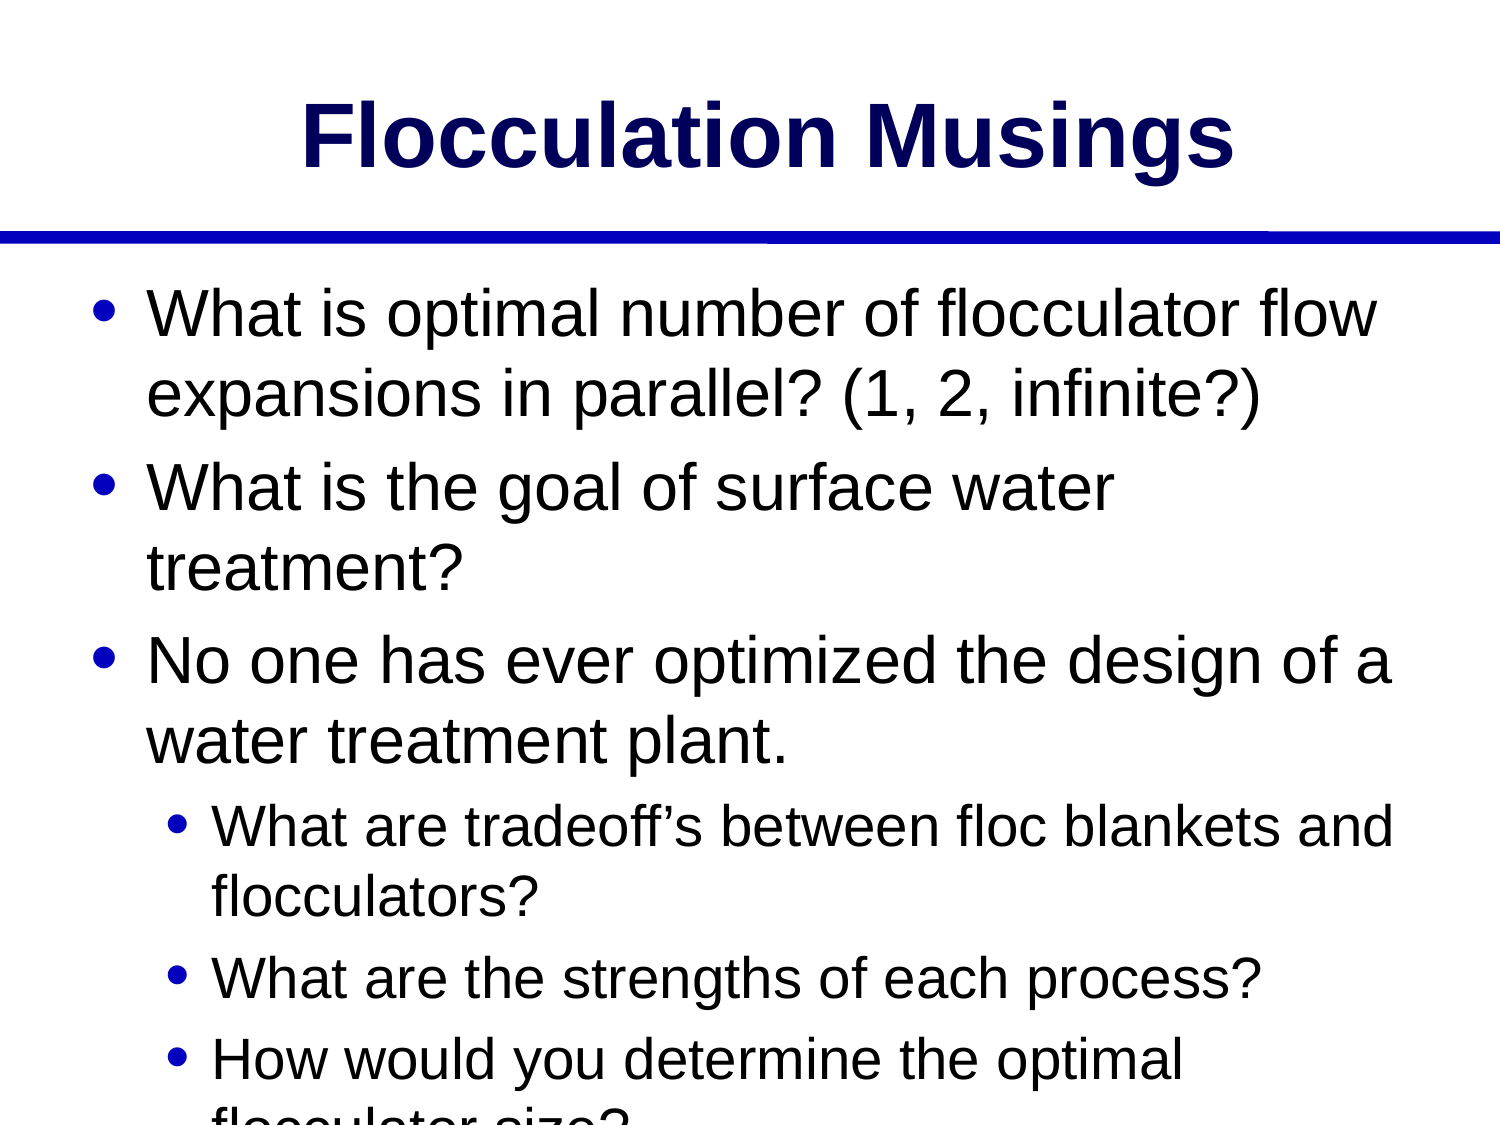

# Flocculation Musings
What is optimal number of flocculator flow expansions in parallel? (1, 2, infinite?)
What is the goal of surface water treatment?
No one has ever optimized the design of a water treatment plant.
What are tradeoff’s between floc blankets and flocculators?
What are the strengths of each process?
How would you determine the optimal flocculator size?